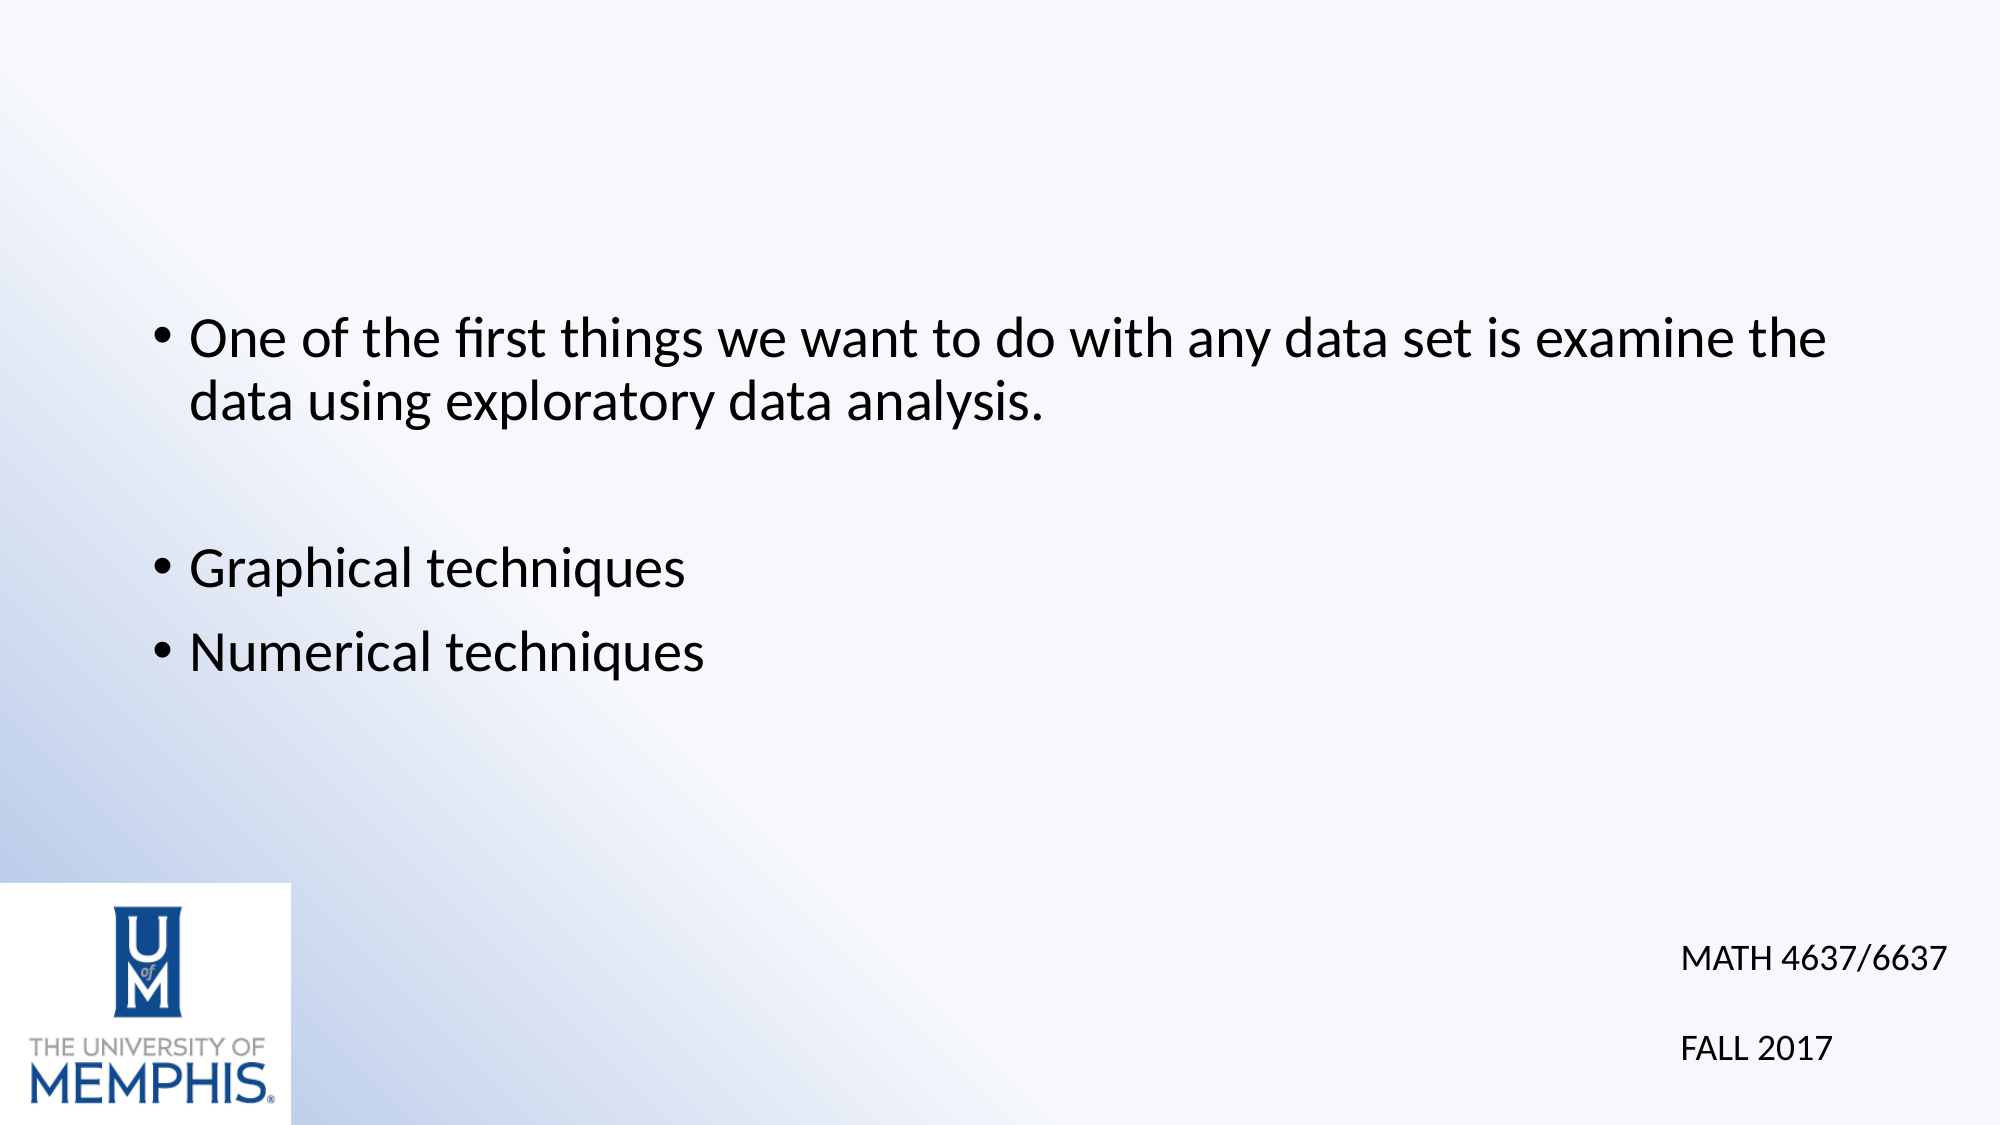

#
One of the first things we want to do with any data set is examine the data using exploratory data analysis.

Graphical techniques
Numerical techniques